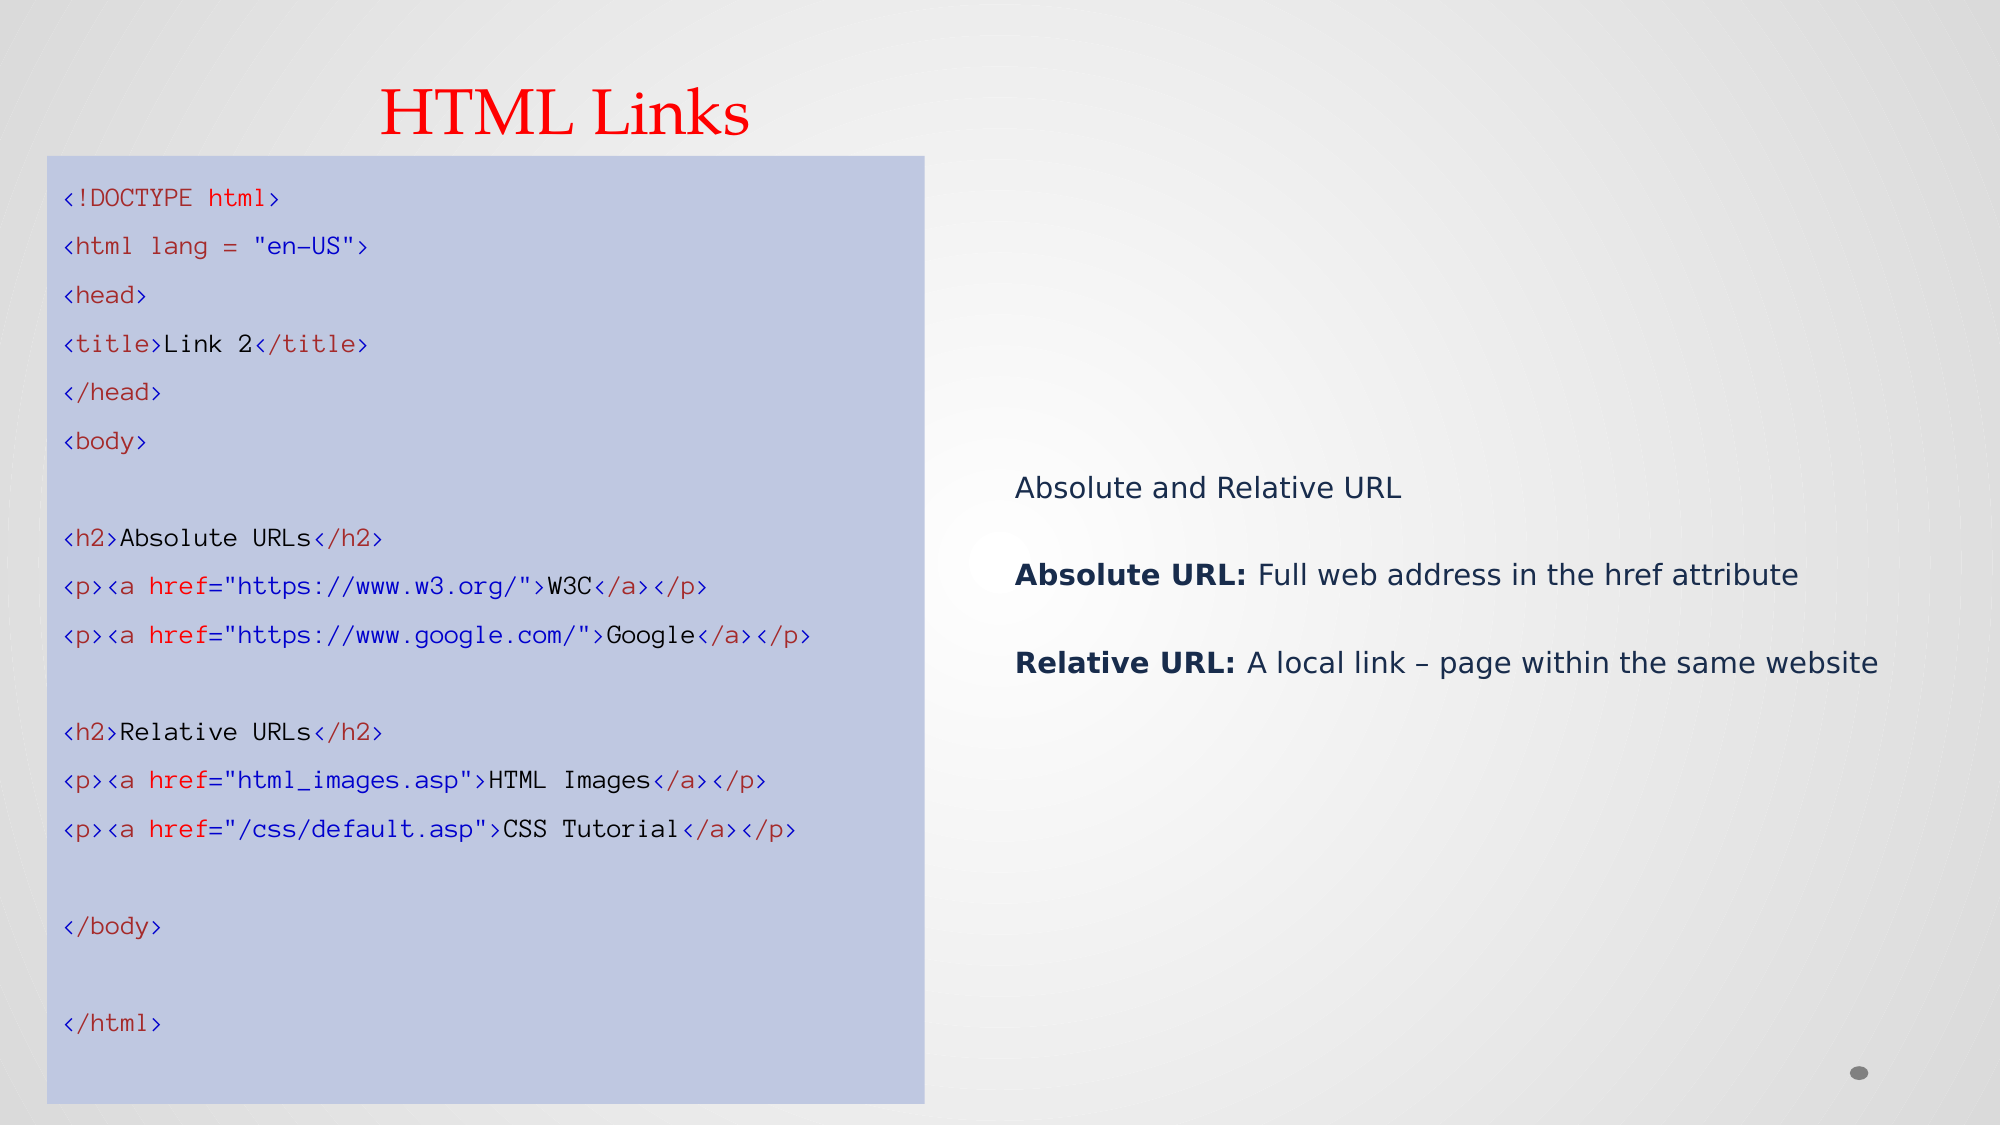

# HTML Links
<!DOCTYPE html>
<html lang = "en-US">
<head>
<title>Link 2</title>
</head>
<body>

<h2>Absolute URLs</h2>
<p><a href="https://www.w3.org/">W3C</a></p>
<p><a href="https://www.google.com/">Google</a></p>
<h2>Relative URLs</h2>
<p><a href="html_images.asp">HTML Images</a></p>
<p><a href="/css/default.asp">CSS Tutorial</a></p>

</body>

</html>
Absolute and Relative URL
Absolute URL: Full web address in the href attribute
Relative URL: A local link – page within the same website